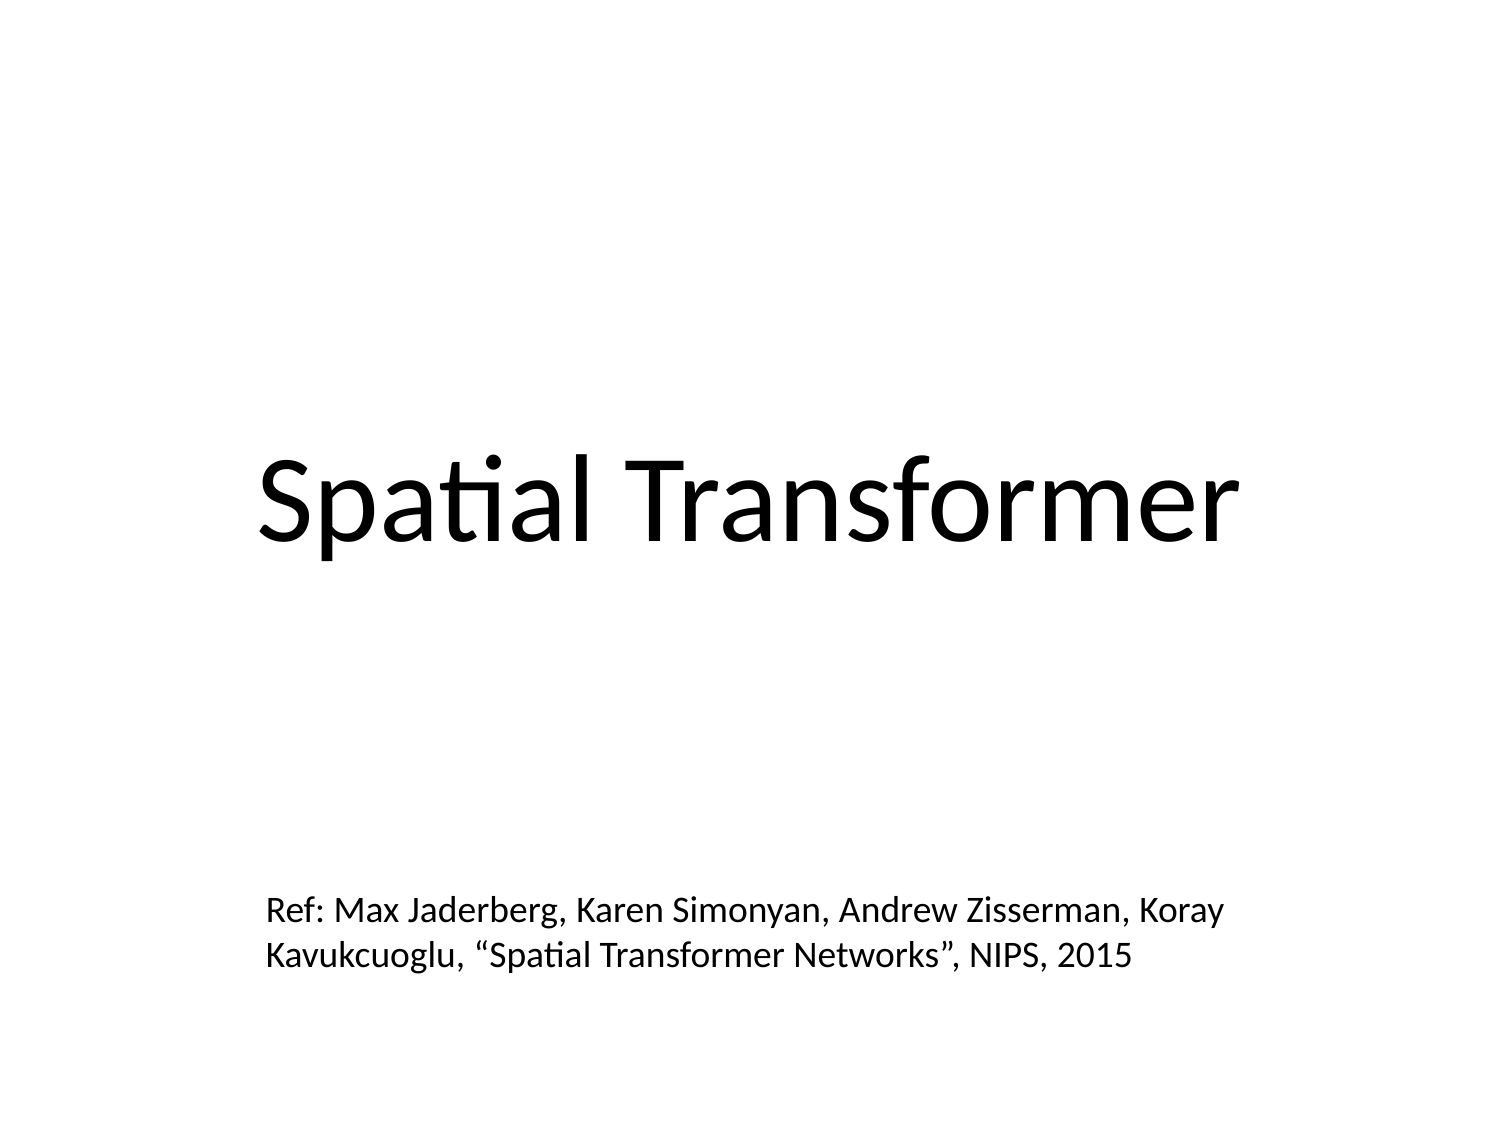

# Spatial Transformer

Ref: Max Jaderberg, Karen Simonyan, Andrew Zisserman, Koray Kavukcuoglu, “Spatial Transformer Networks”, NIPS, 2015